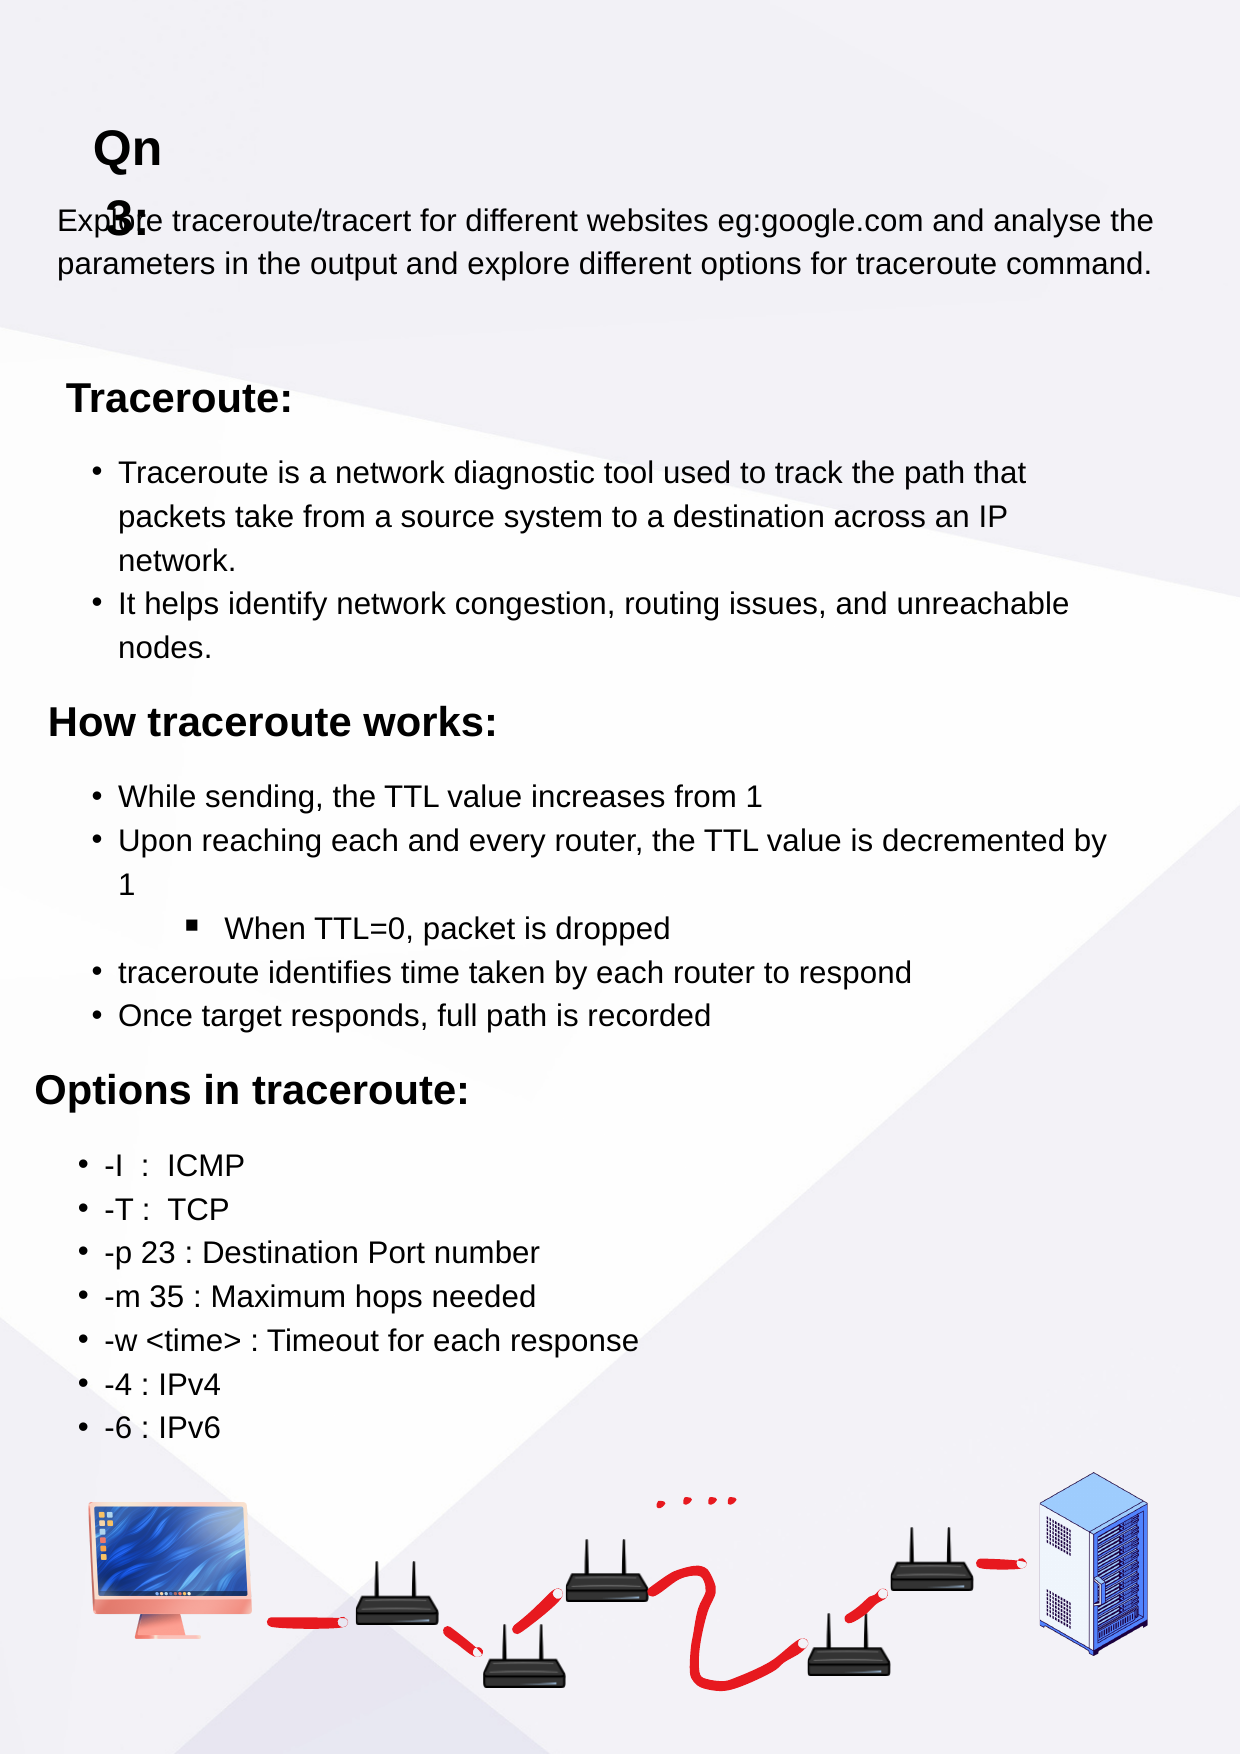

Qn 3:
Explore traceroute/tracert for different websites eg:google.com and analyse the parameters in the output and explore different options for traceroute command.
Traceroute:
Traceroute is a network diagnostic tool used to track the path that packets take from a source system to a destination across an IP network.
It helps identify network congestion, routing issues, and unreachable nodes.
How traceroute works:
While sending, the TTL value increases from 1
Upon reaching each and every router, the TTL value is decremented by 1
When TTL=0, packet is dropped
traceroute identifies time taken by each router to respond
Once target responds, full path is recorded
Options in traceroute:
-I  :  ICMP
-T :  TCP
-p 23 : Destination Port number
-m 35 : Maximum hops needed
-w <time> : Timeout for each response
-4 : IPv4
-6 : IPv6